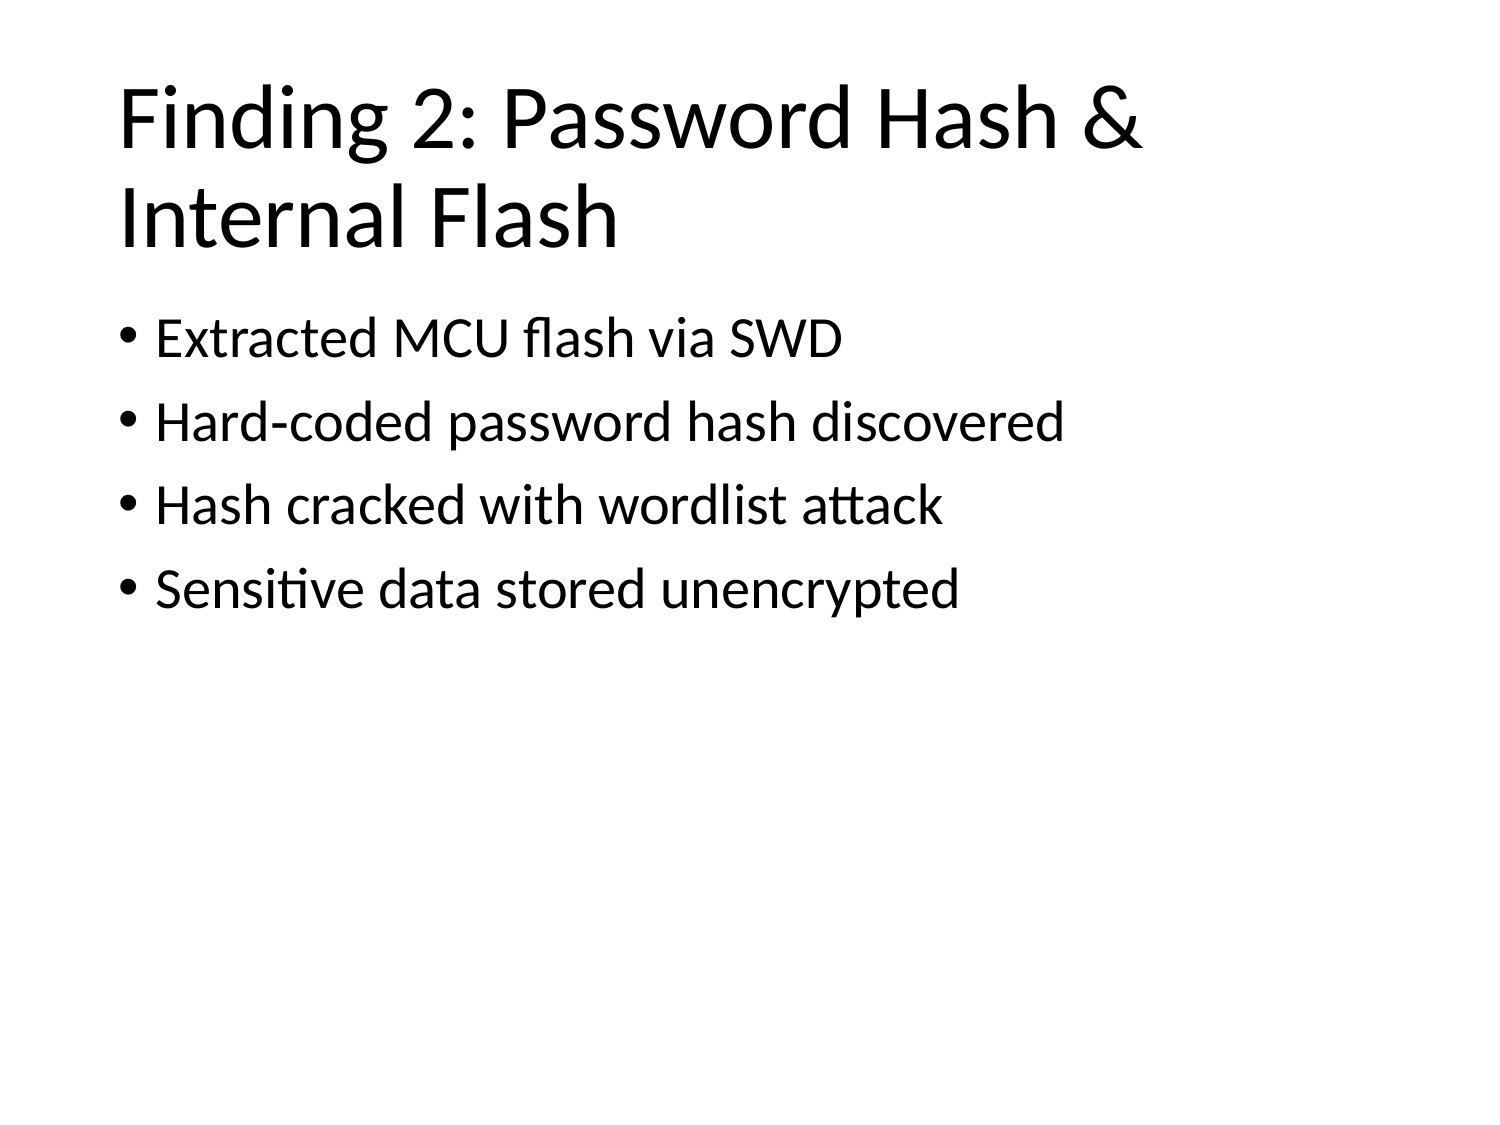

# Finding 2: Password Hash & Internal Flash
Extracted MCU flash via SWD
Hard‑coded password hash discovered
Hash cracked with wordlist attack
Sensitive data stored unencrypted